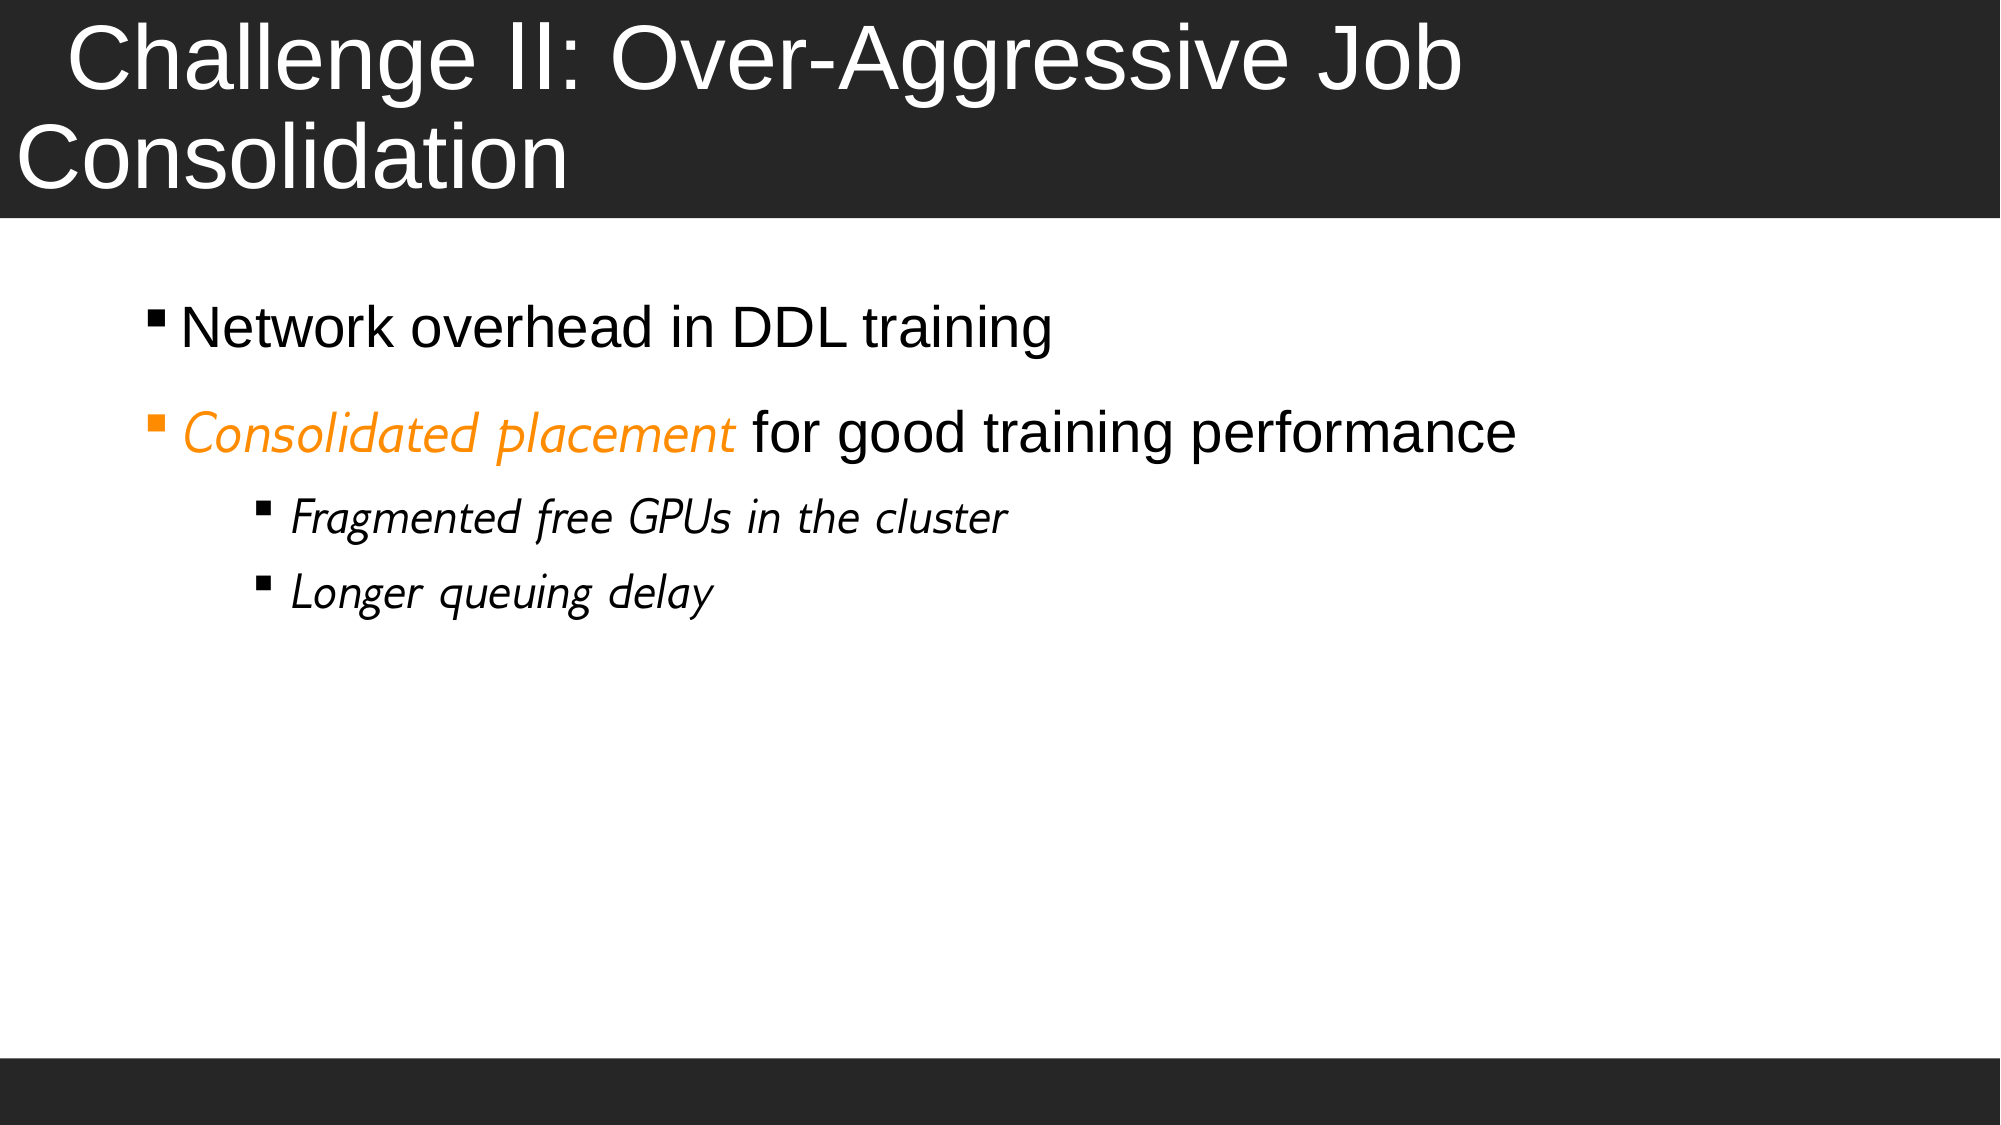

Challenge ⅠⅠ: Over-Aggressive Job Consolidation
Network overhead in DDL training
Consolidated placement for good training performance
Fragmented free GPUs in the cluster
Longer queuing delay

4
4
N-GPU Job
N

 Job Queue
Free GPU

Machine 2

Machine 2

Machine 1

Machine 2

Machine 3

Machine 4

Occupied GPU

6